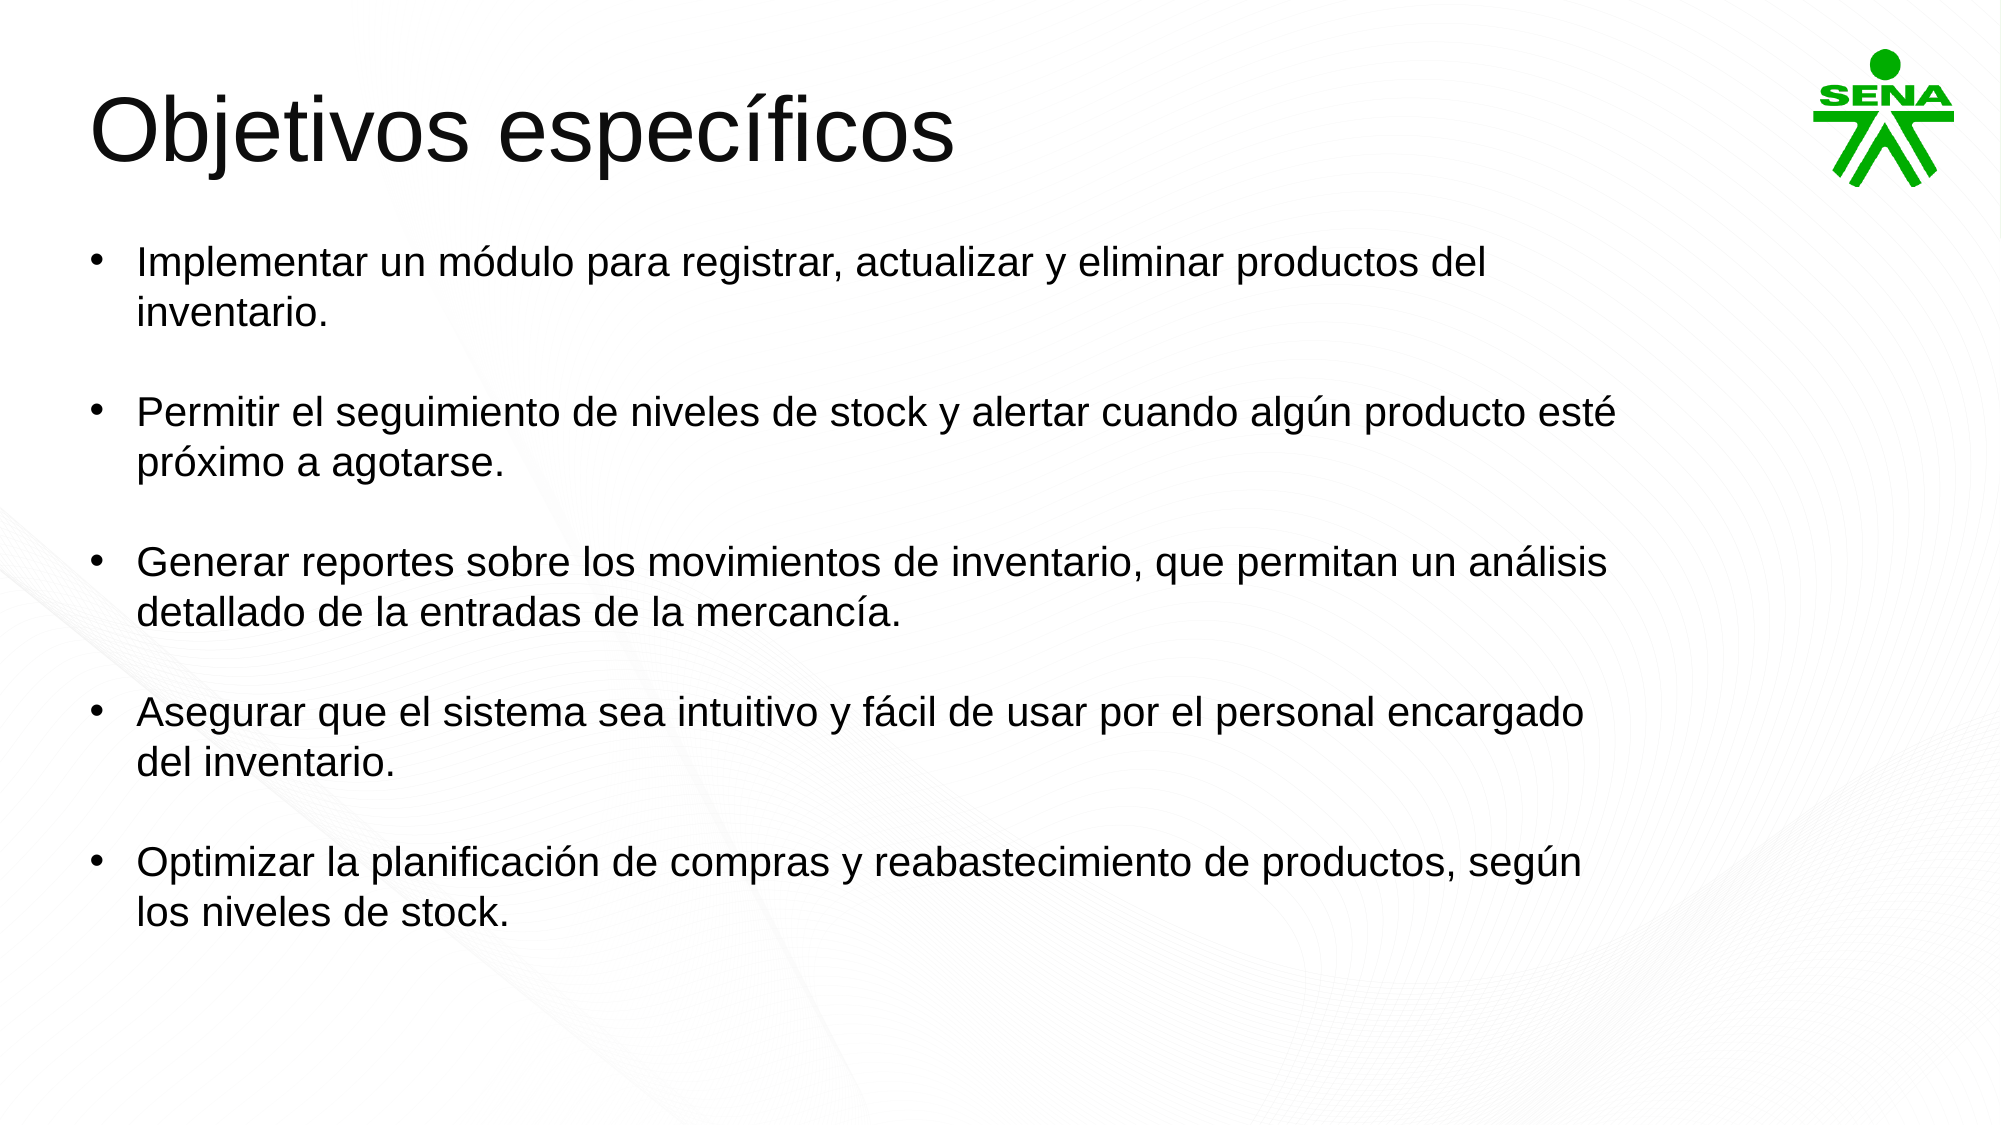

Objetivos específicos
Implementar un módulo para registrar, actualizar y eliminar productos del inventario.

Permitir el seguimiento de niveles de stock y alertar cuando algún producto esté próximo a agotarse.

Generar reportes sobre los movimientos de inventario, que permitan un análisis detallado de la entradas de la mercancía.

Asegurar que el sistema sea intuitivo y fácil de usar por el personal encargado del inventario.

Optimizar la planificación de compras y reabastecimiento de productos, según los niveles de stock.